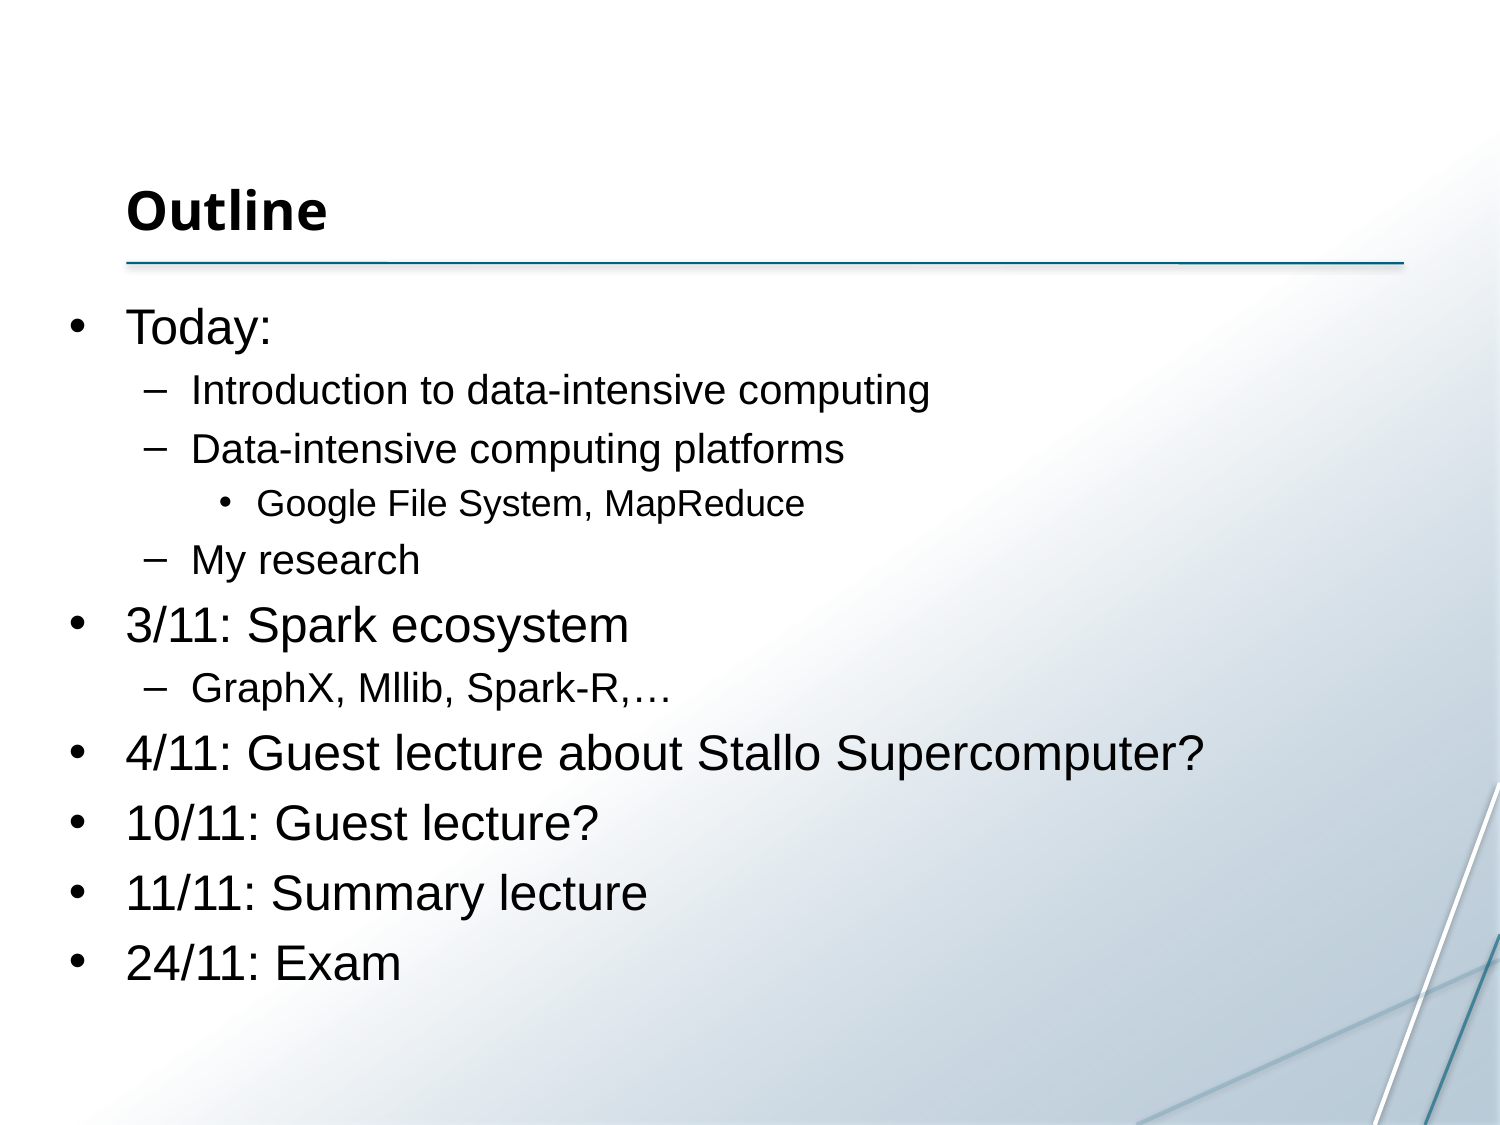

# Outline
Today:
Introduction to data-intensive computing
Data-intensive computing platforms
Google File System, MapReduce
My research
3/11: Spark ecosystem
GraphX, Mllib, Spark-R,…
4/11: Guest lecture about Stallo Supercomputer?
10/11: Guest lecture?
11/11: Summary lecture
24/11: Exam